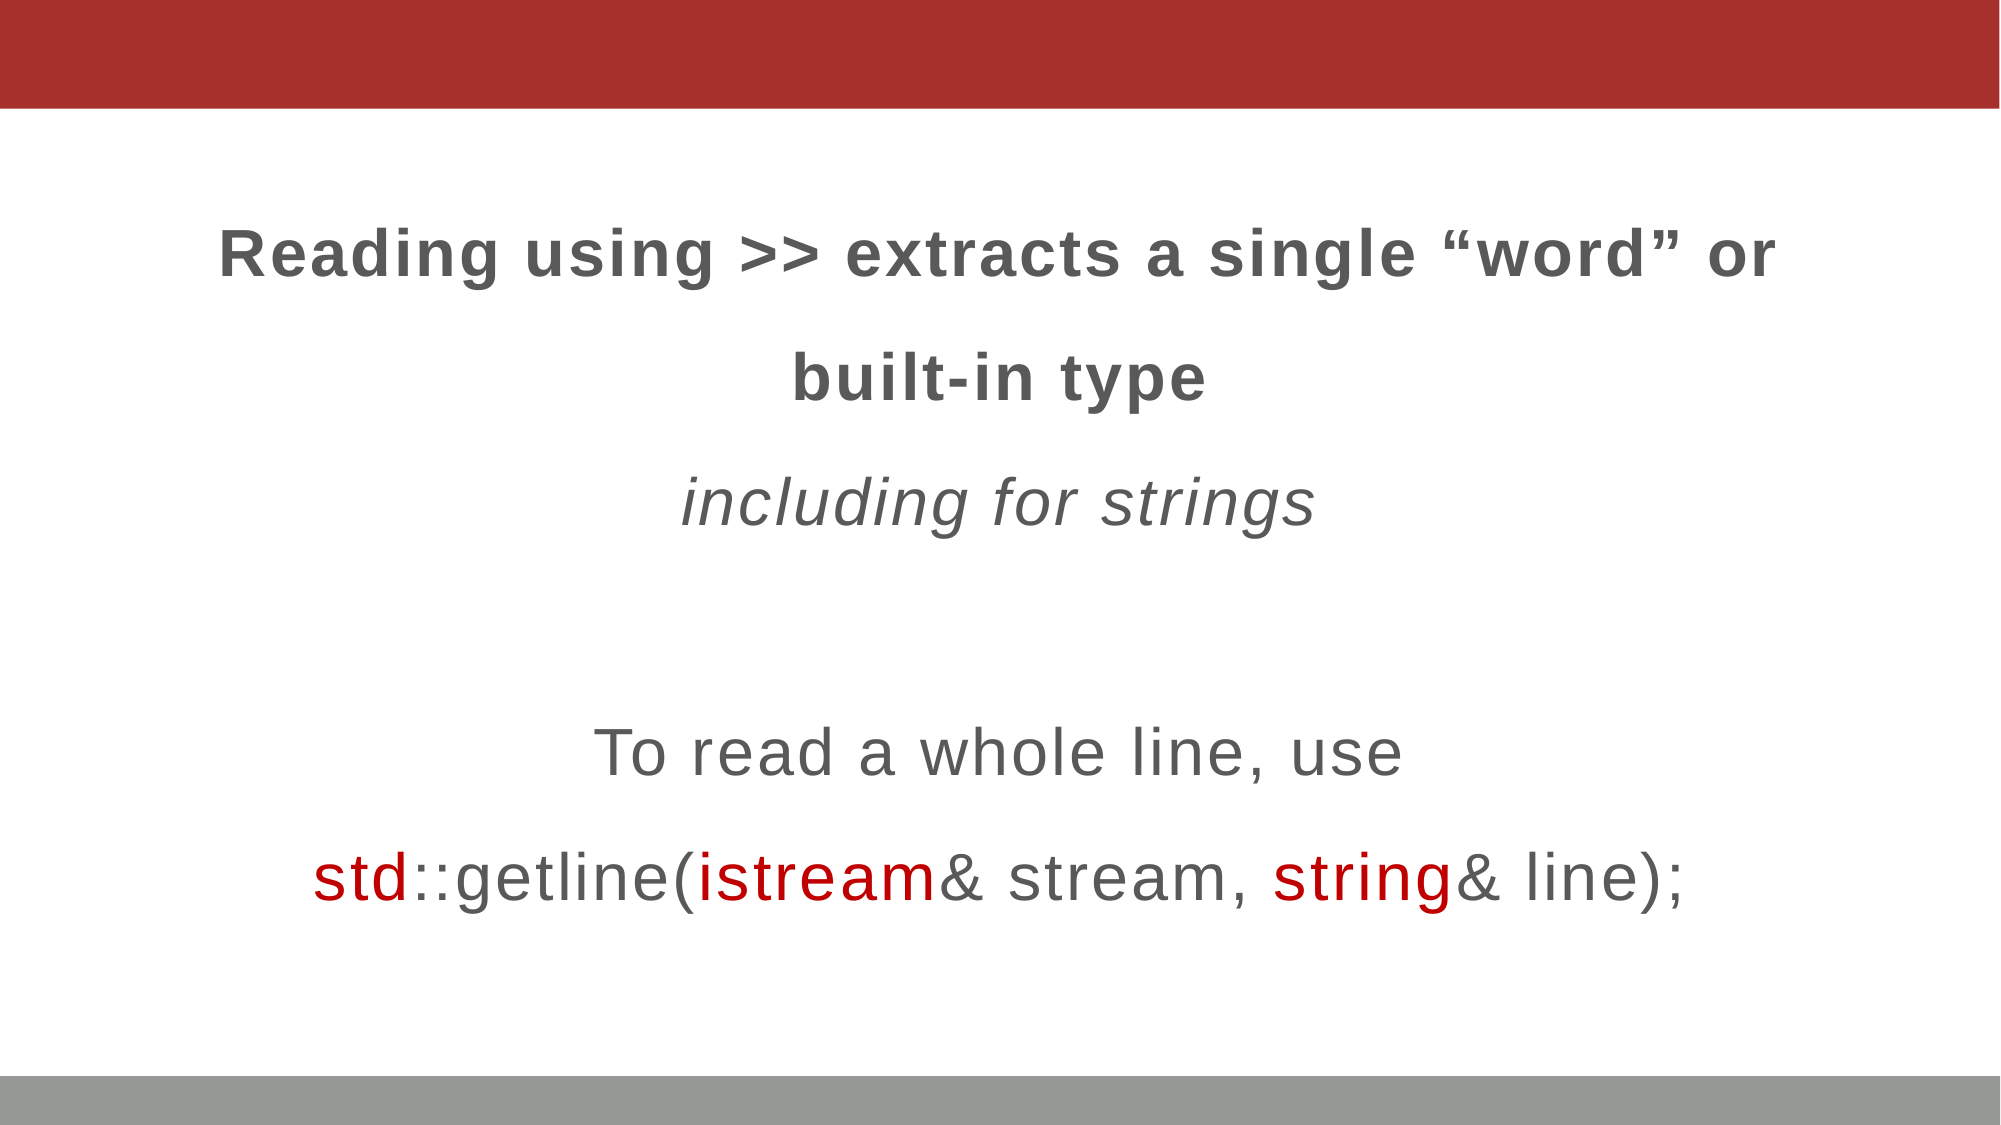

#
Reading using >> extracts a single “word” or
built-in type
including for strings

To read a whole line, use
std::getline(istream& stream, string& line);
72